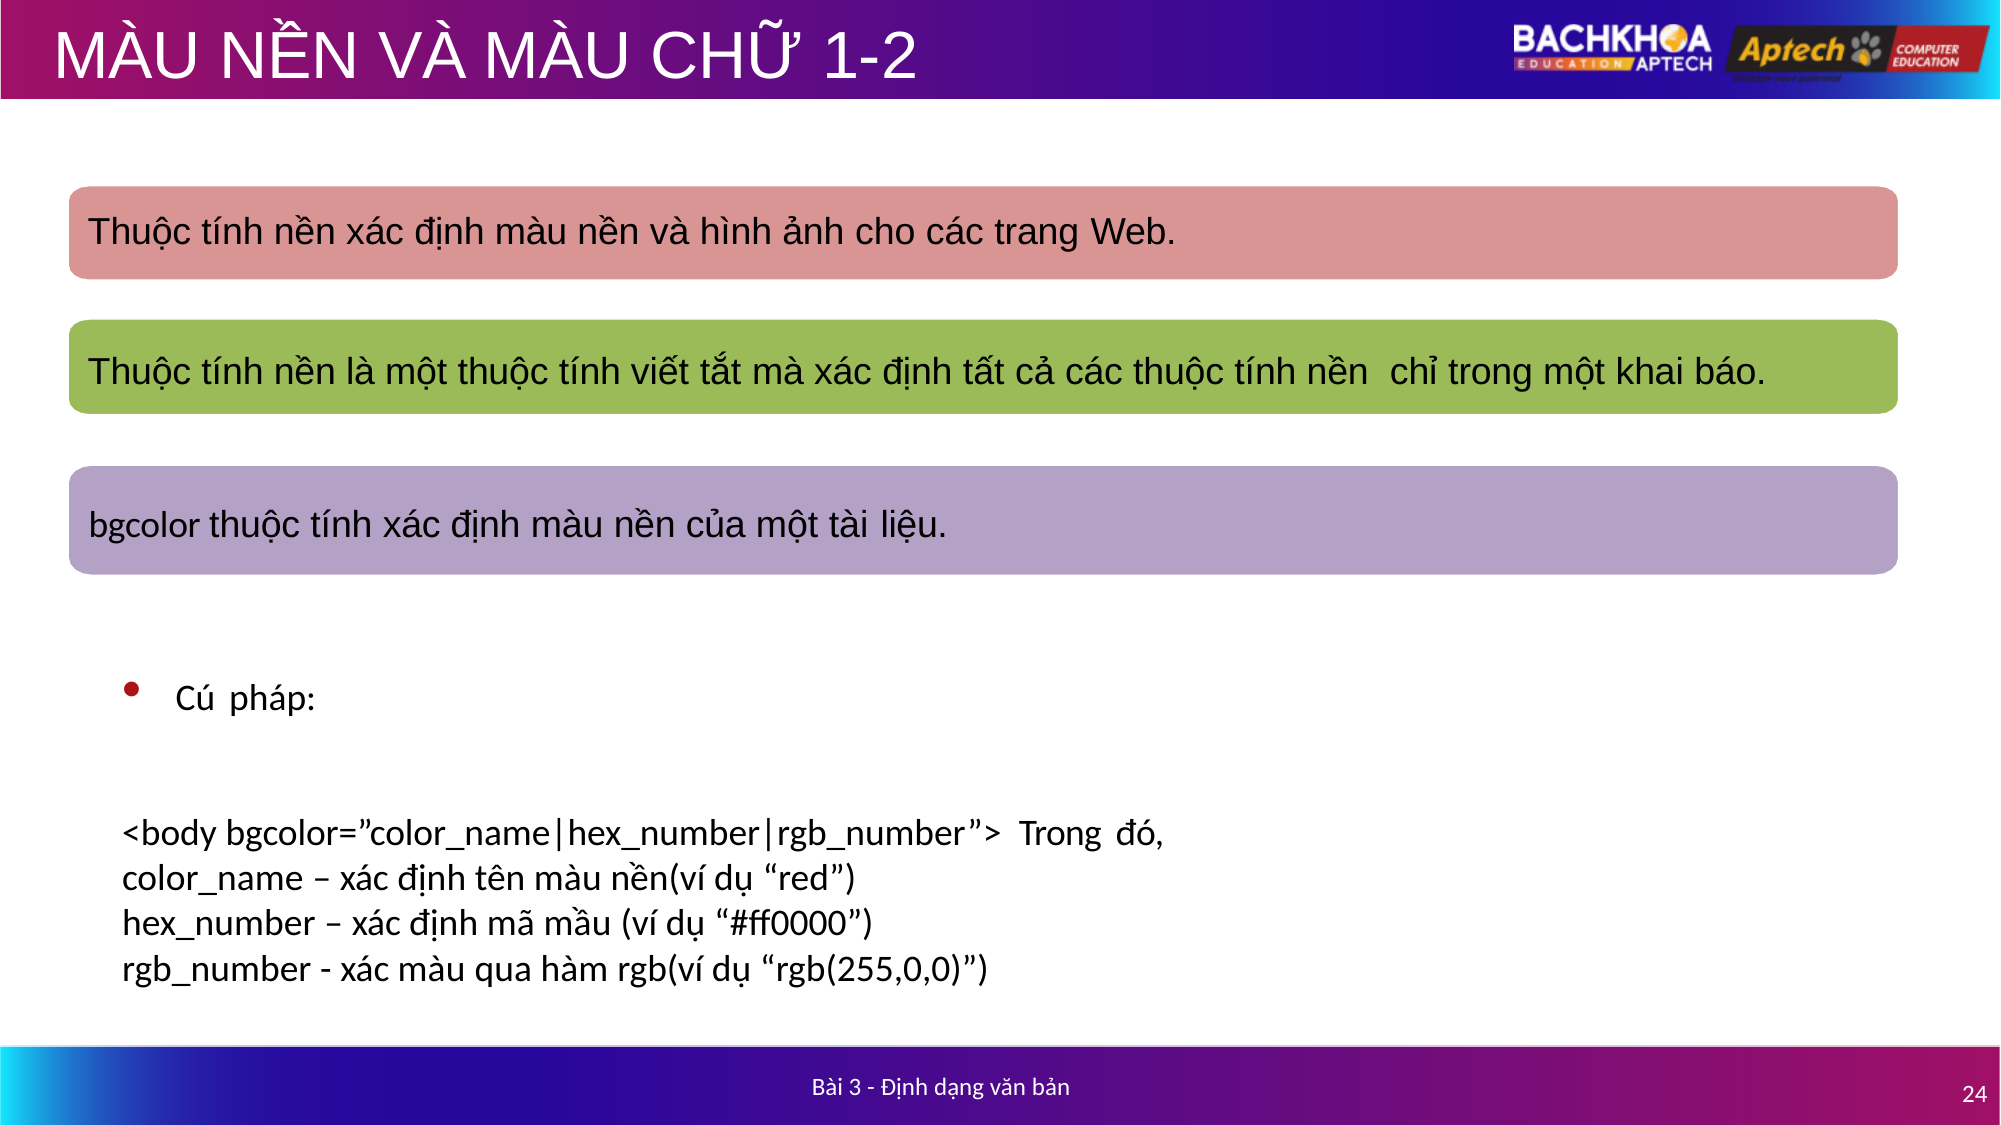

# MÀU NỀN VÀ MÀU CHỮ 1-2

Thuộc tính nền xác định màu nền và hình ảnh cho các trang Web.

Thuộc tính nền là một thuộc tính viết tắt mà xác định tất cả các thuộc tính nền  chỉ trong một khai báo.

bgcolor thuộc tính xác định màu nền của một tài liệu.

Cú pháp:
<body bgcolor=”color_name|hex_number|rgb_number”>  Trong đó,
color_name – xác định tên màu nền(ví dụ “red”)
hex_number – xác định mã mầu (ví dụ “#ff0000”)
rgb_number - xác màu qua hàm rgb(ví dụ “rgb(255,0,0)”)

Bài 3 - Định dạng văn bản
24